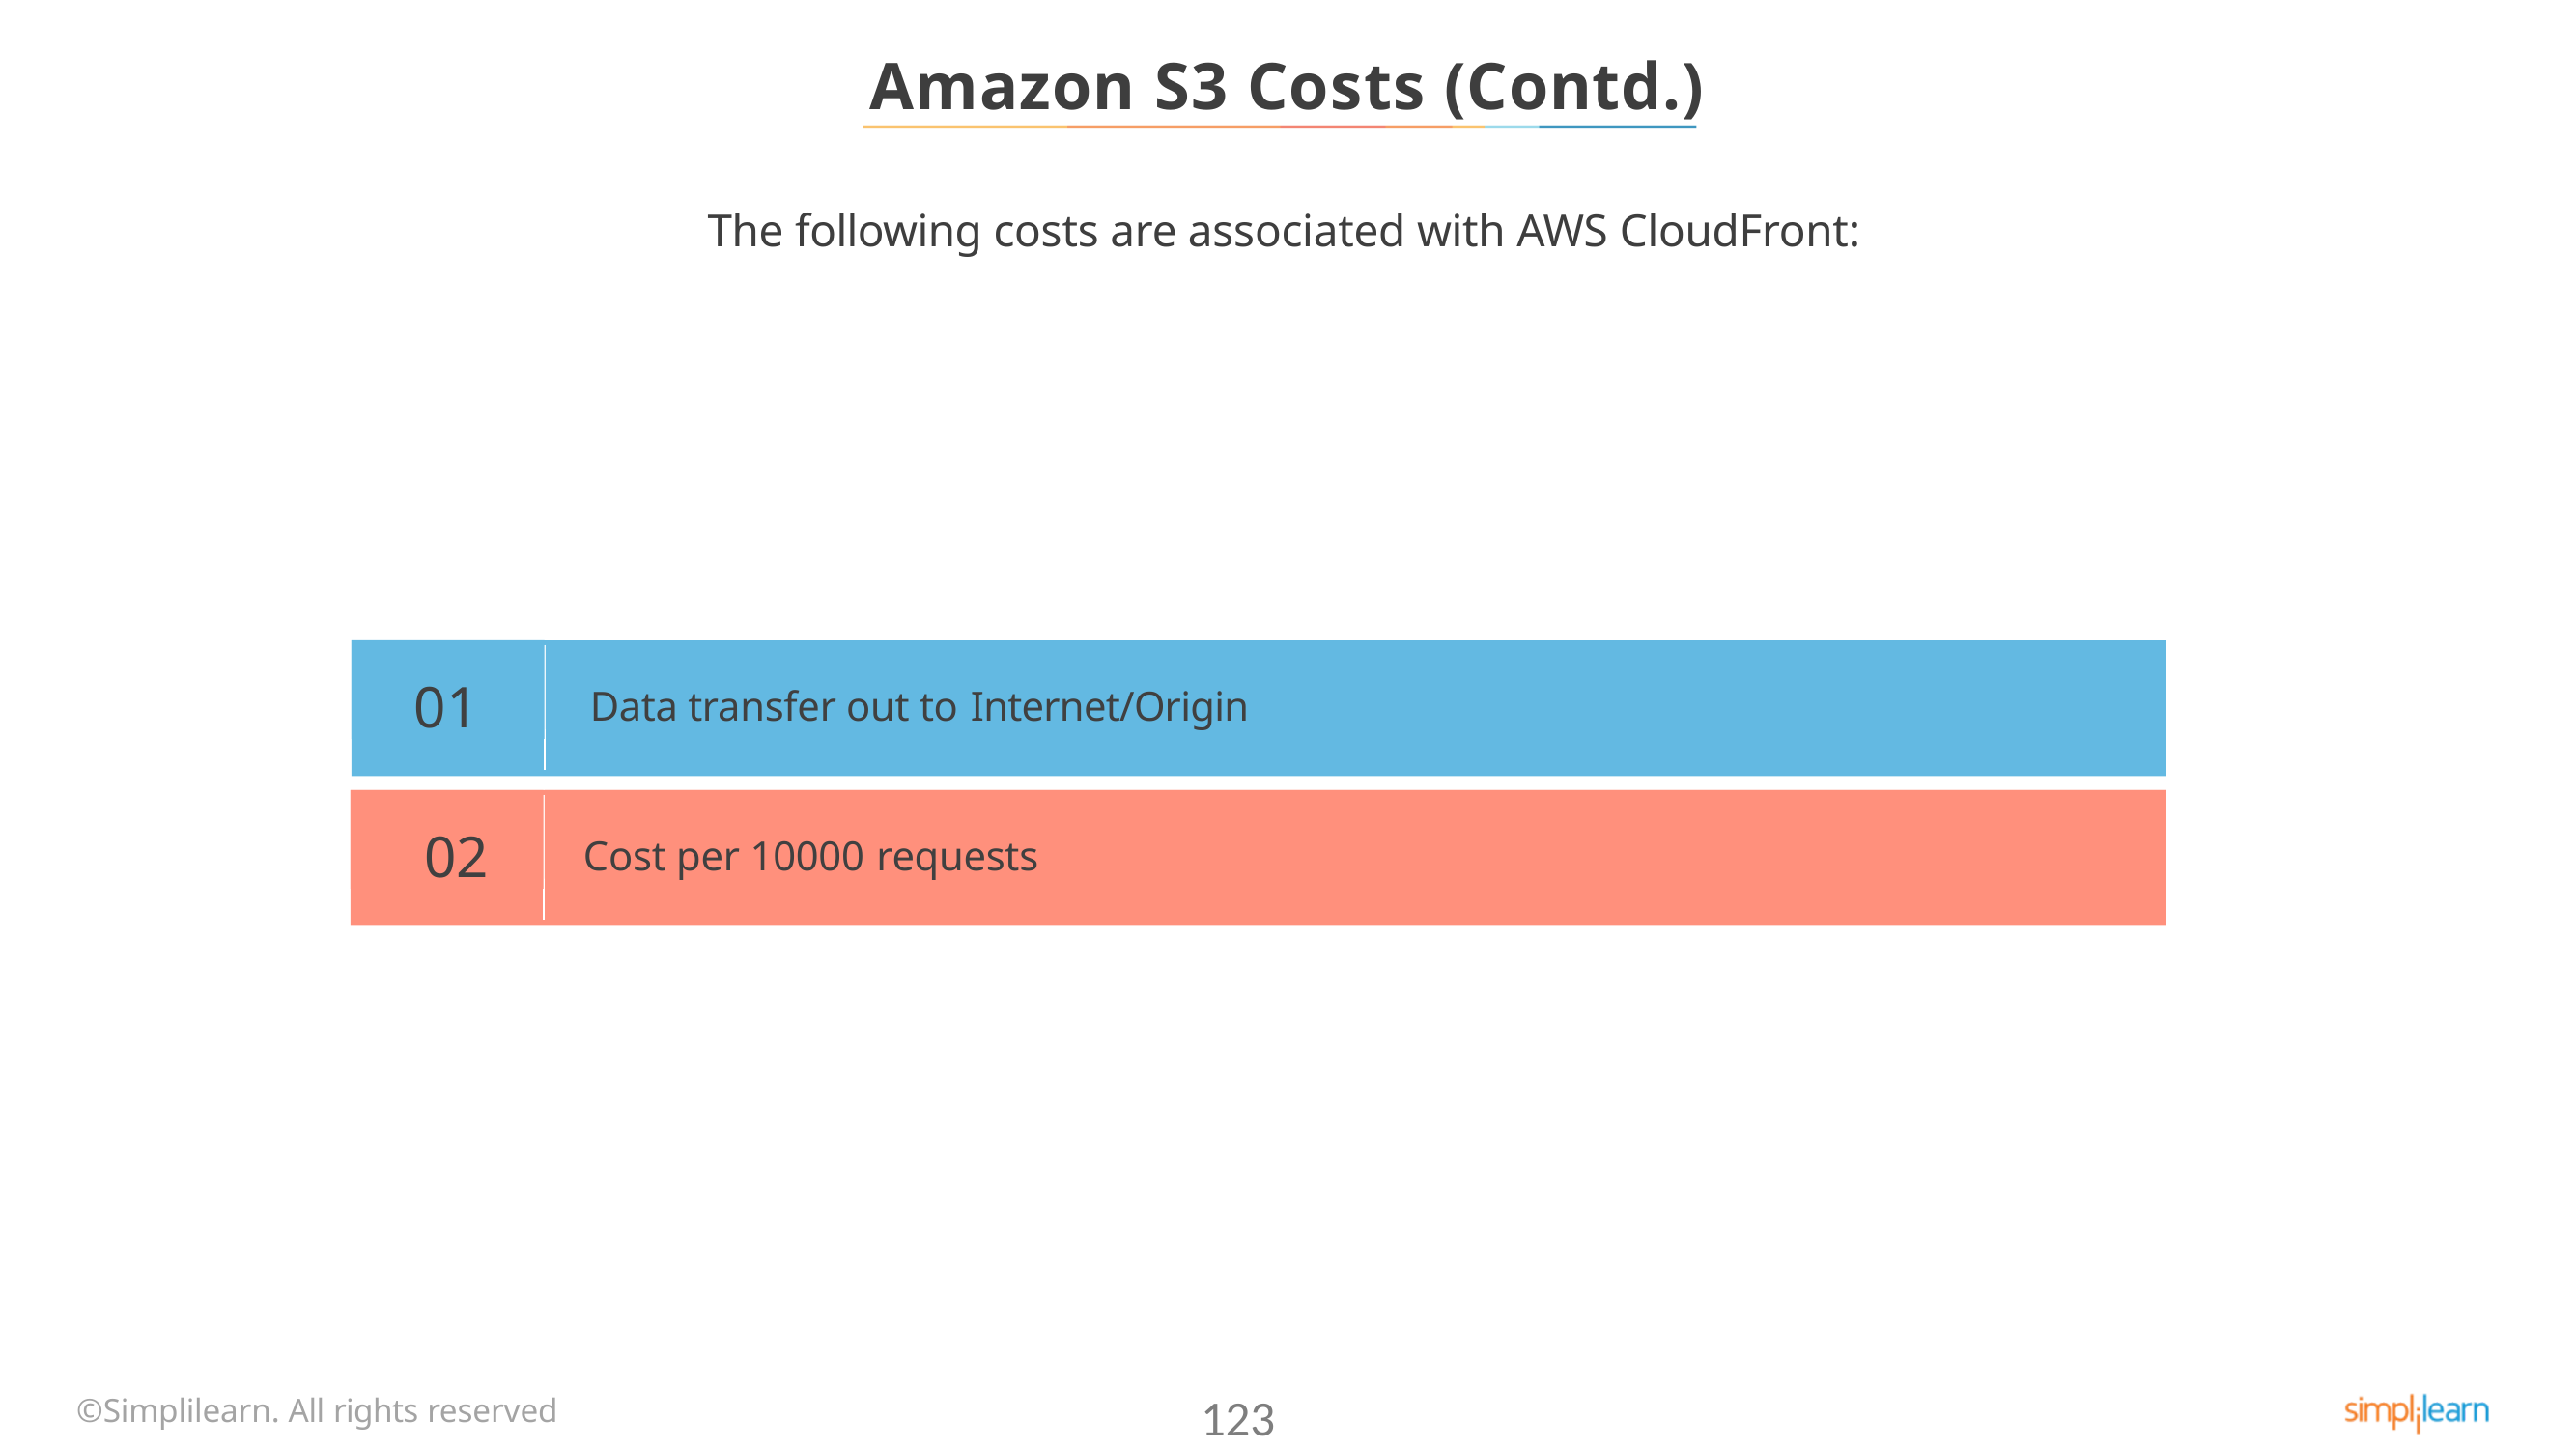

# Amazon S3 Costs (Contd.)

The following costs are associated with AWS CloudFront:

01
Data transfer out to Internet/Origin

02
Cost per 10000 requests
©Simplilearn. All rights reserved
123